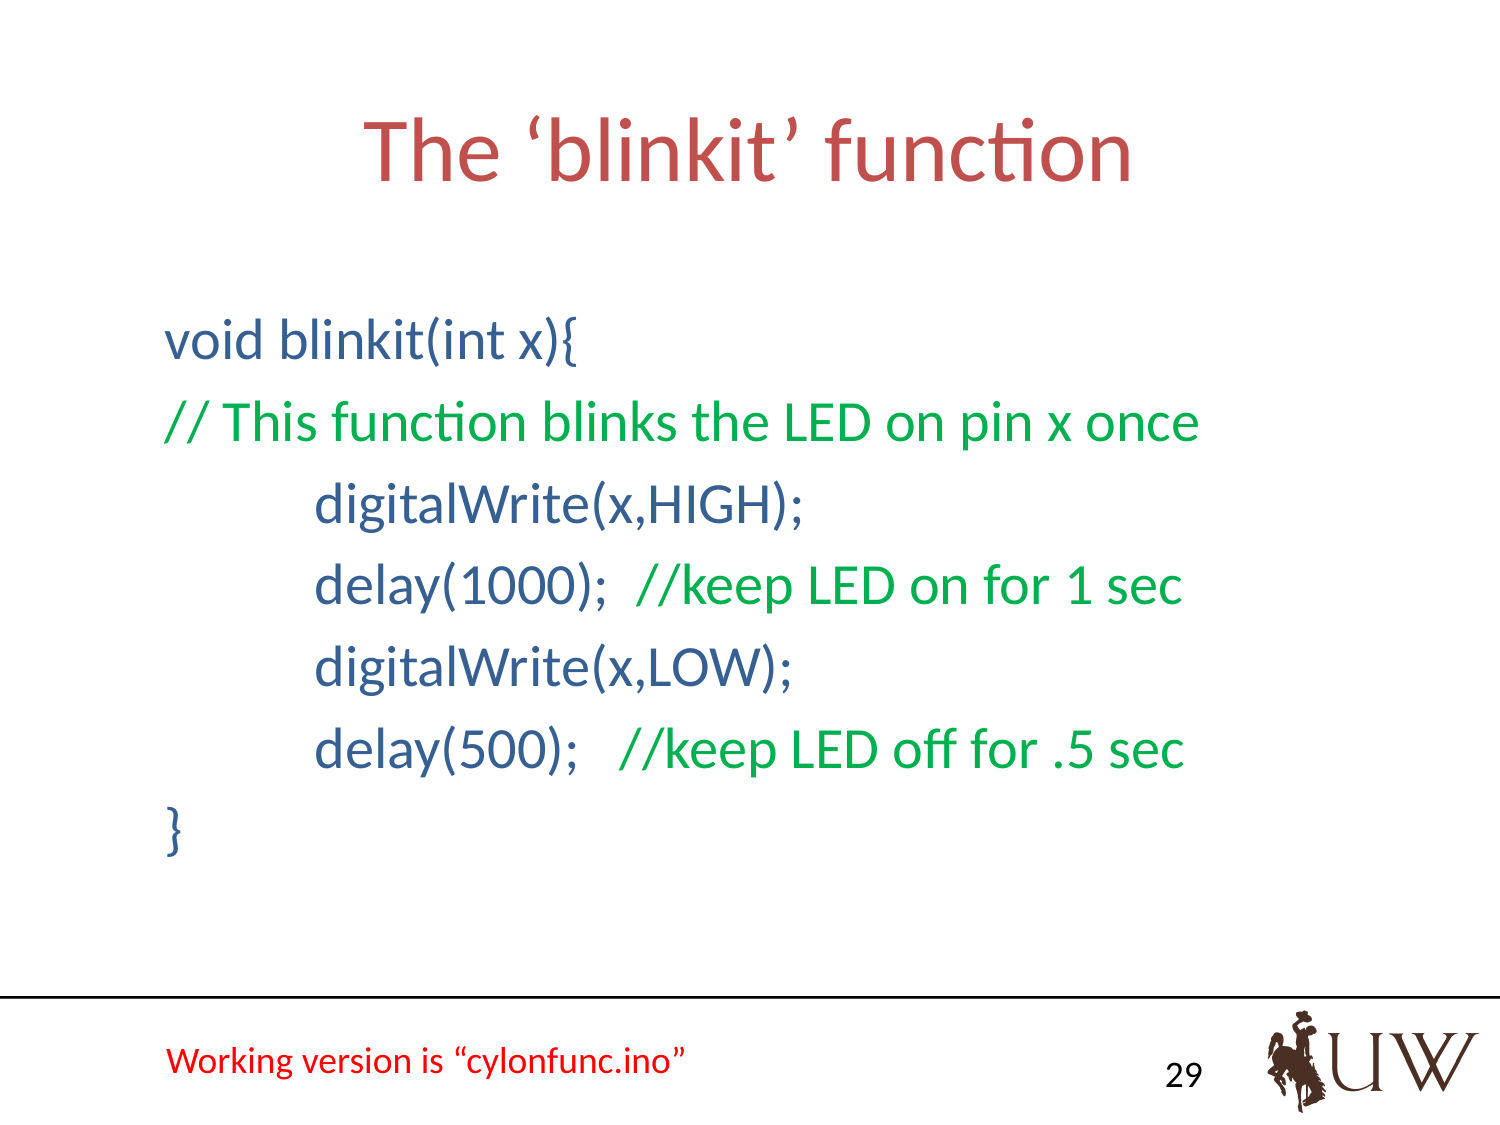

# The ‘blinkit’ function
void blinkit(int x){
// This function blinks the LED on pin x once
	digitalWrite(x,HIGH);
	delay(1000);  //keep LED on for 1 sec
	digitalWrite(x,LOW);
	delay(500);   //keep LED off for .5 sec
}
Working version is “cylonfunc.ino”
29